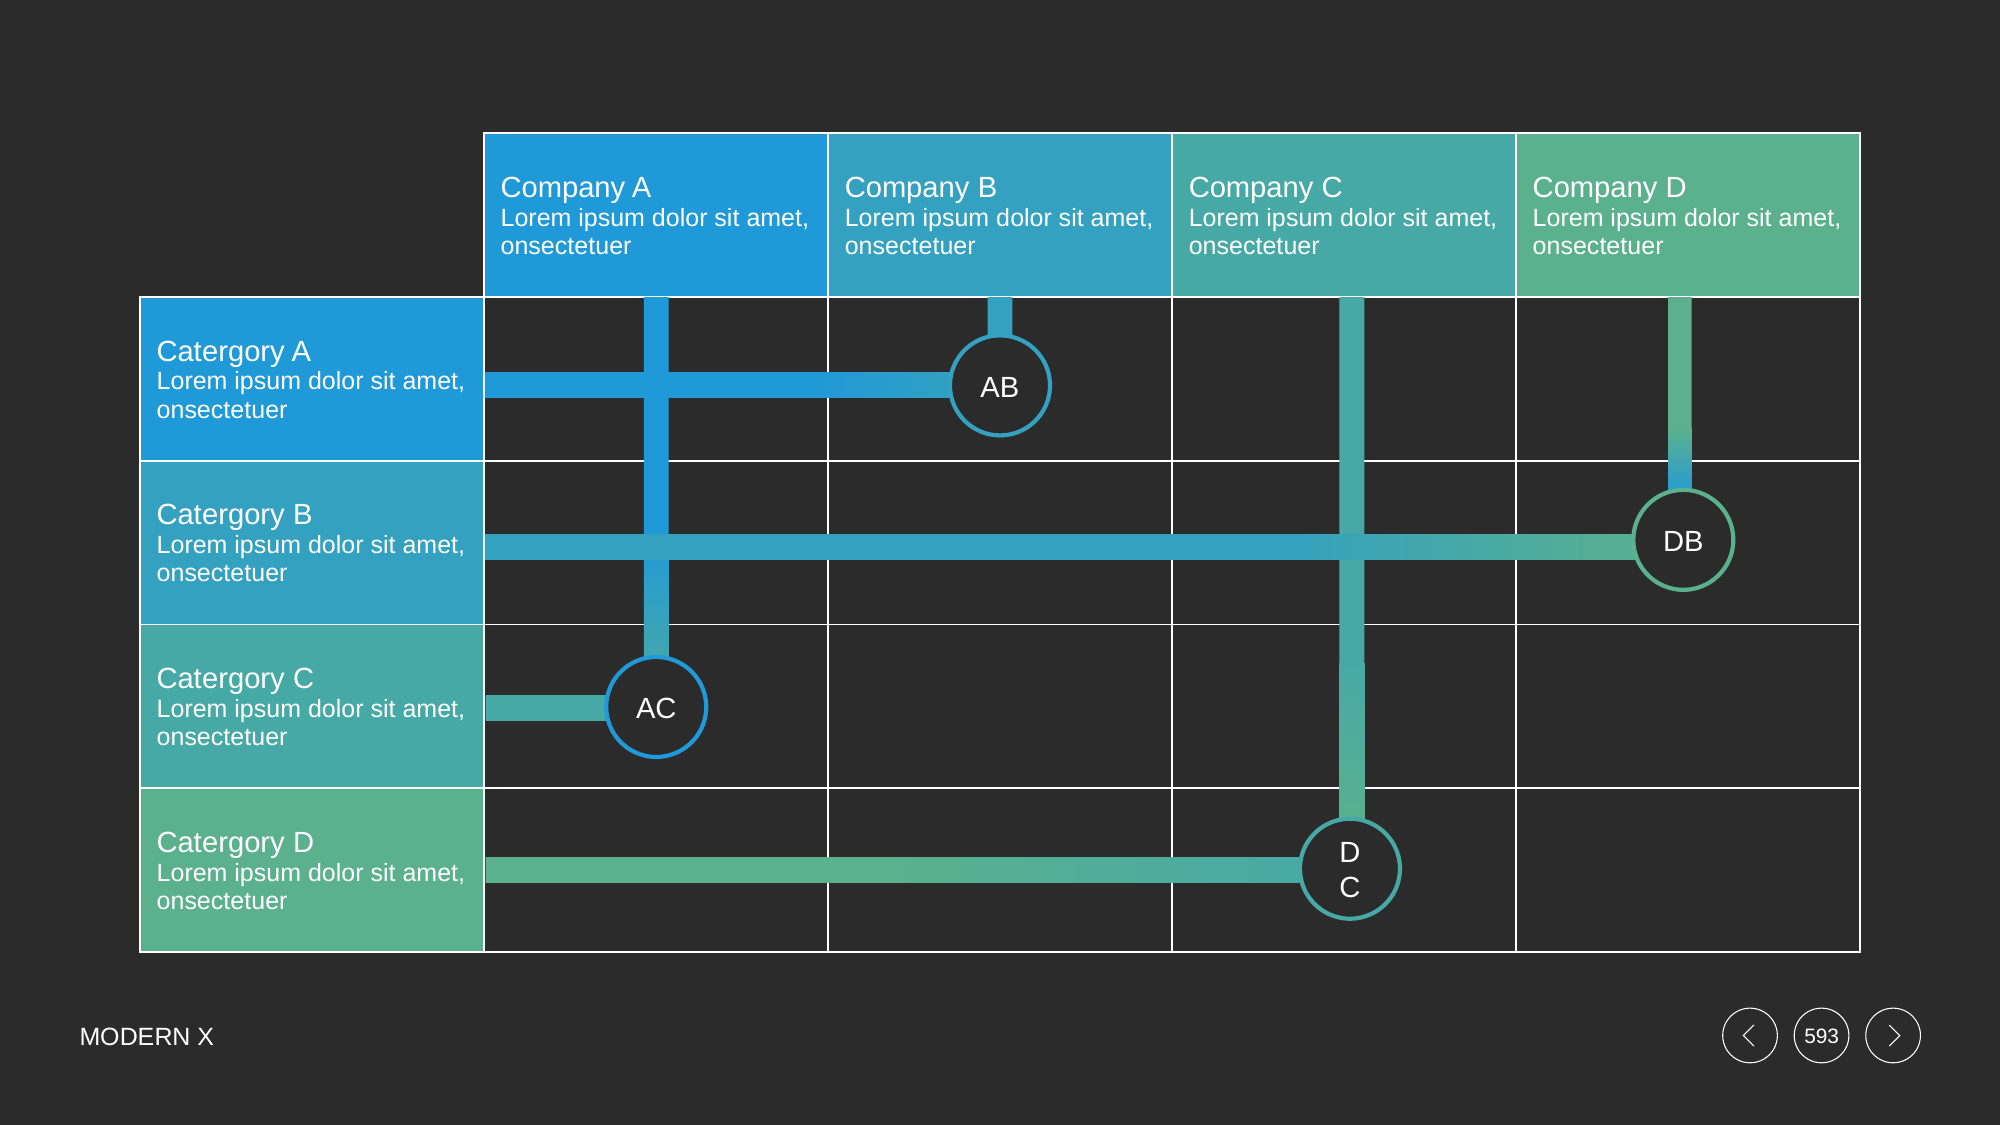

|  | Company A Lorem ipsum dolor sit amet, onsectetuer | Company B Lorem ipsum dolor sit amet, onsectetuer | Company C Lorem ipsum dolor sit amet, onsectetuer | Company D Lorem ipsum dolor sit amet, onsectetuer |
| --- | --- | --- | --- | --- |
| Catergory A Lorem ipsum dolor sit amet, onsectetuer |  |  |  |  |
| Catergory B Lorem ipsum dolor sit amet, onsectetuer |  |  |  |  |
| Catergory C Lorem ipsum dolor sit amet, onsectetuer |  |  |  |  |
| Catergory D Lorem ipsum dolor sit amet, onsectetuer |  |  |  |  |

AB

DB

AC
DC